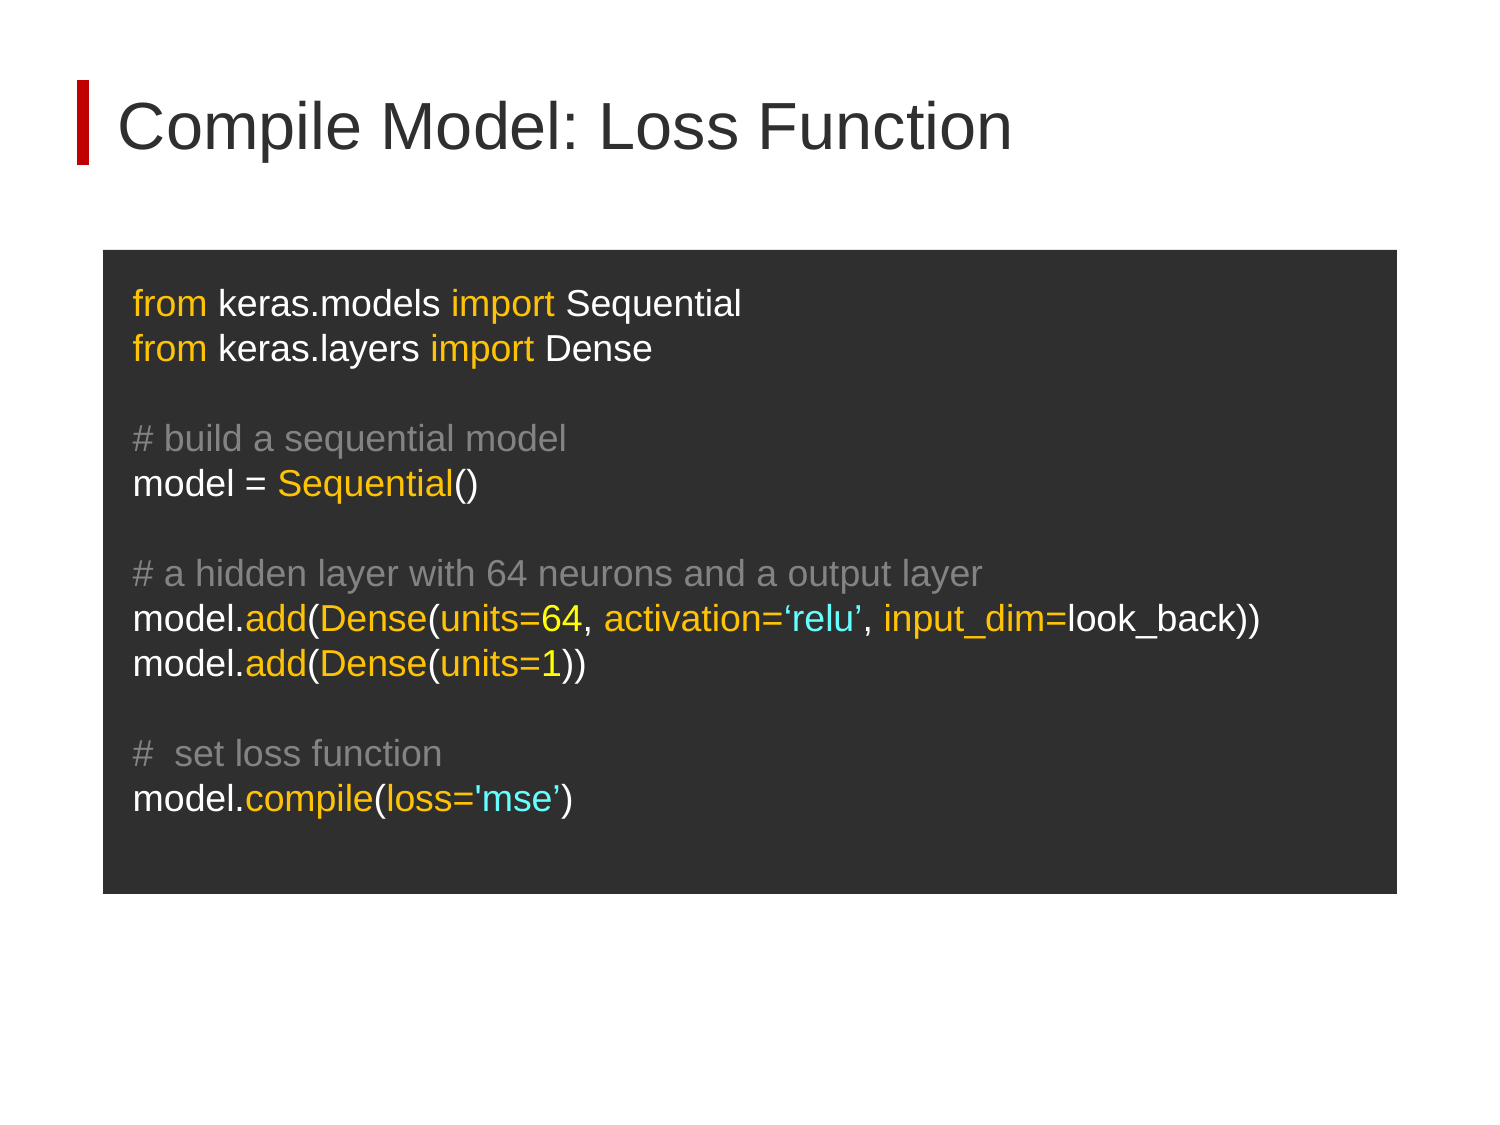

# Compile Model: Loss Function
from keras.models import Sequential
from keras.layers import Dense

# build a sequential model
model = Sequential()

# a hidden layer with 64 neurons and a output layer
model.add(Dense(units=64, activation=‘relu’, input_dim=look_back))
model.add(Dense(units=1))

#  set loss function
model.compile(loss='mse’)